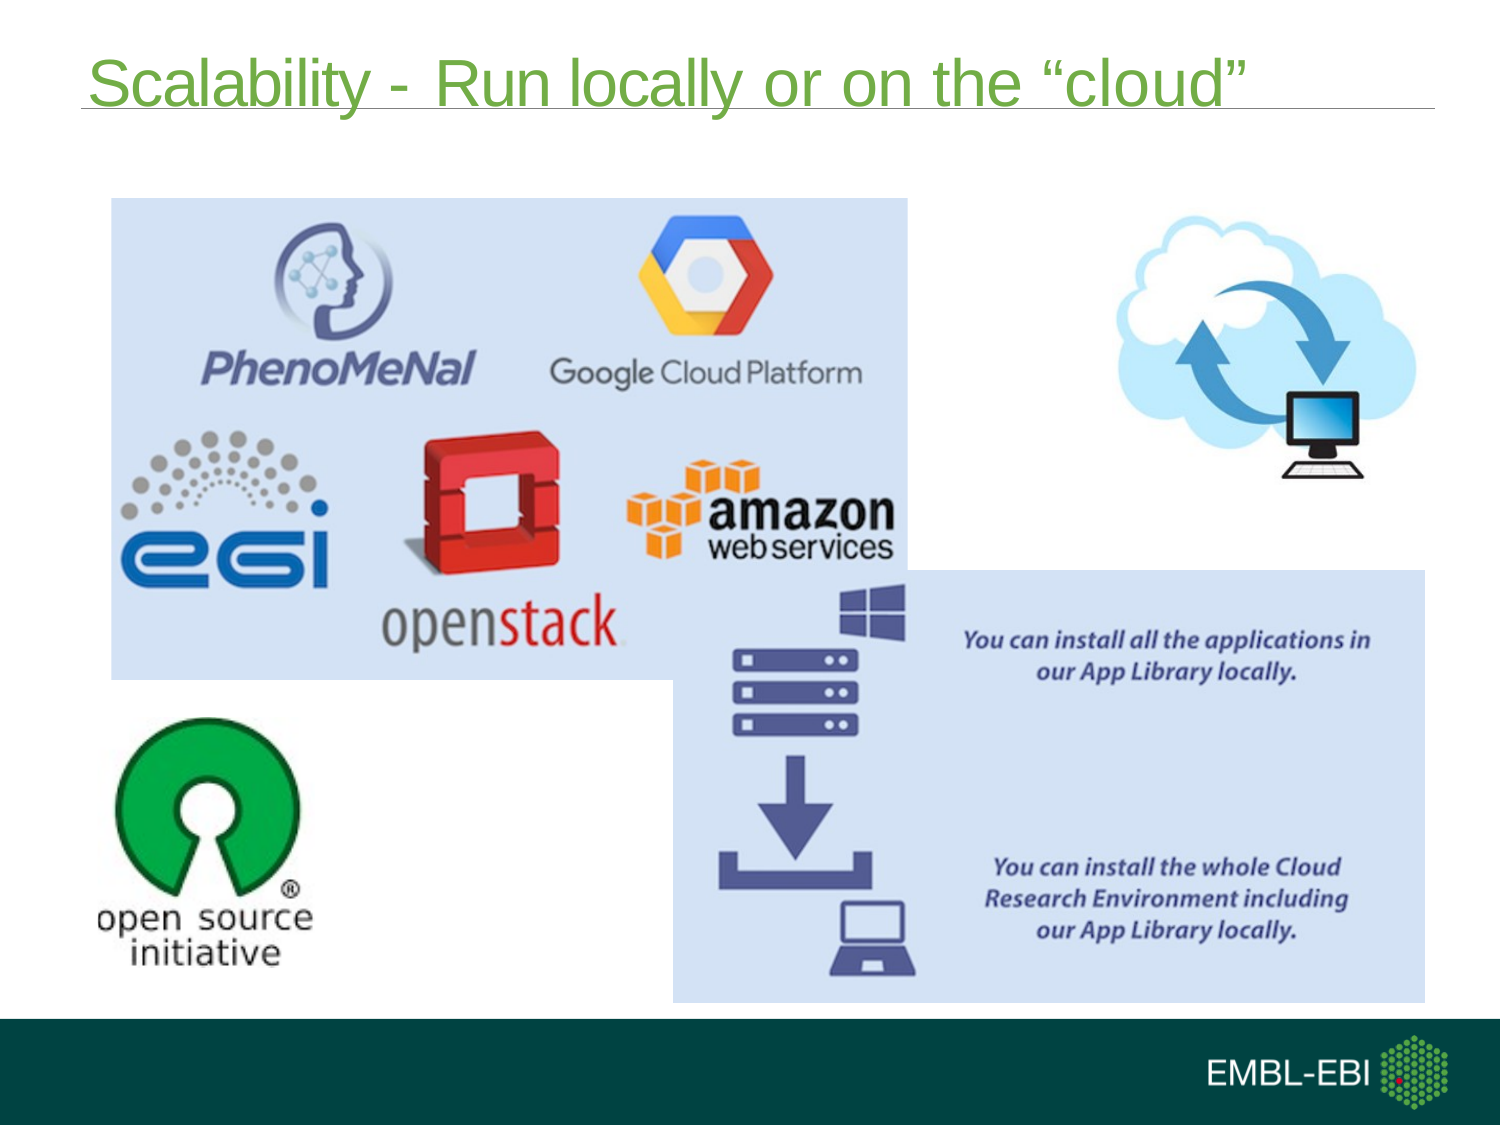

# Scalability - Run locally or on the “cloud”